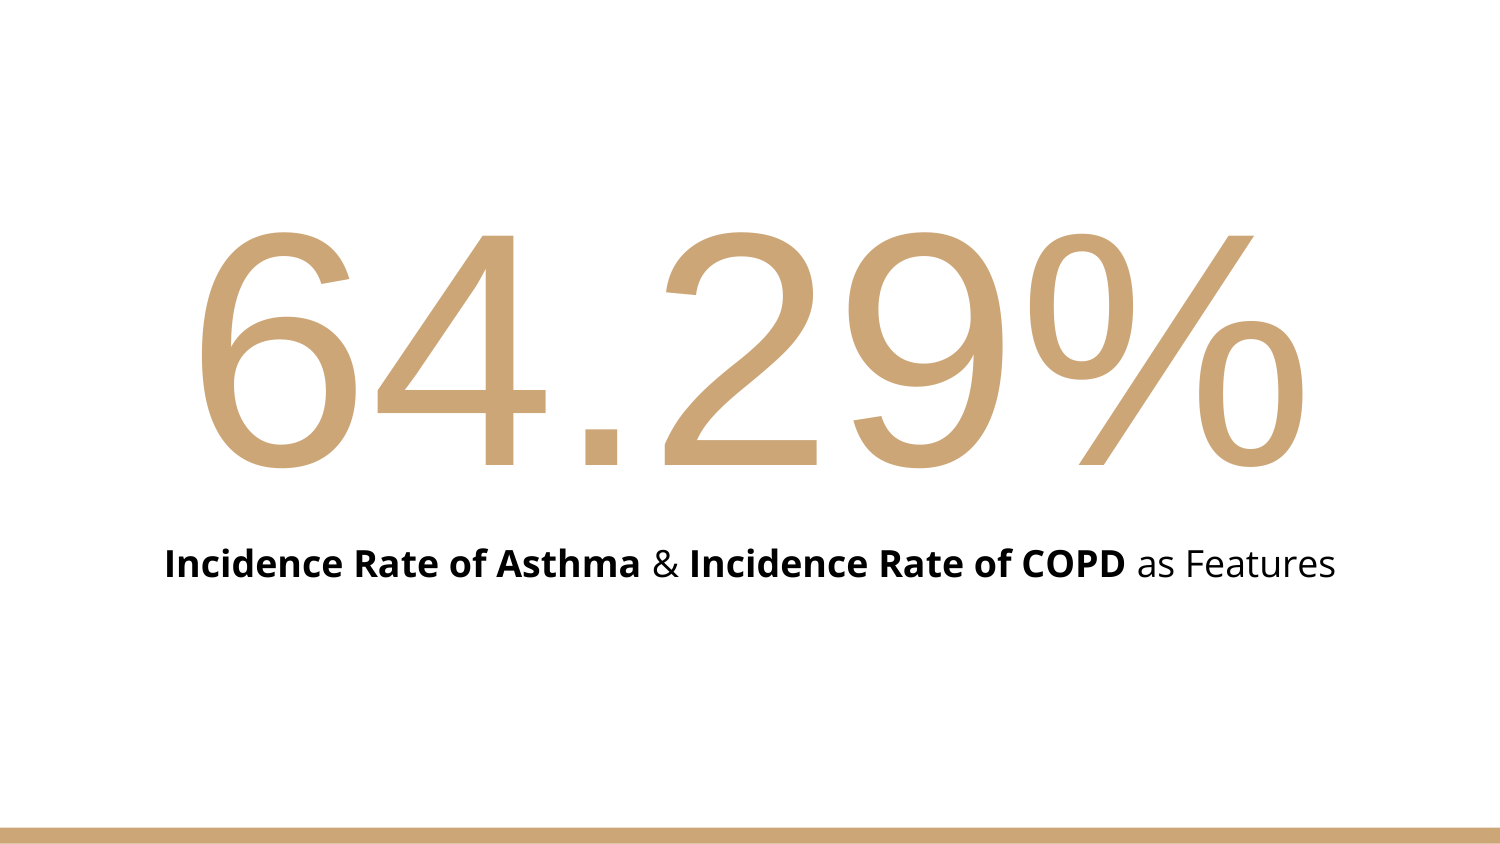

# 64.29%
Incidence Rate of Asthma & Incidence Rate of COPD as Features